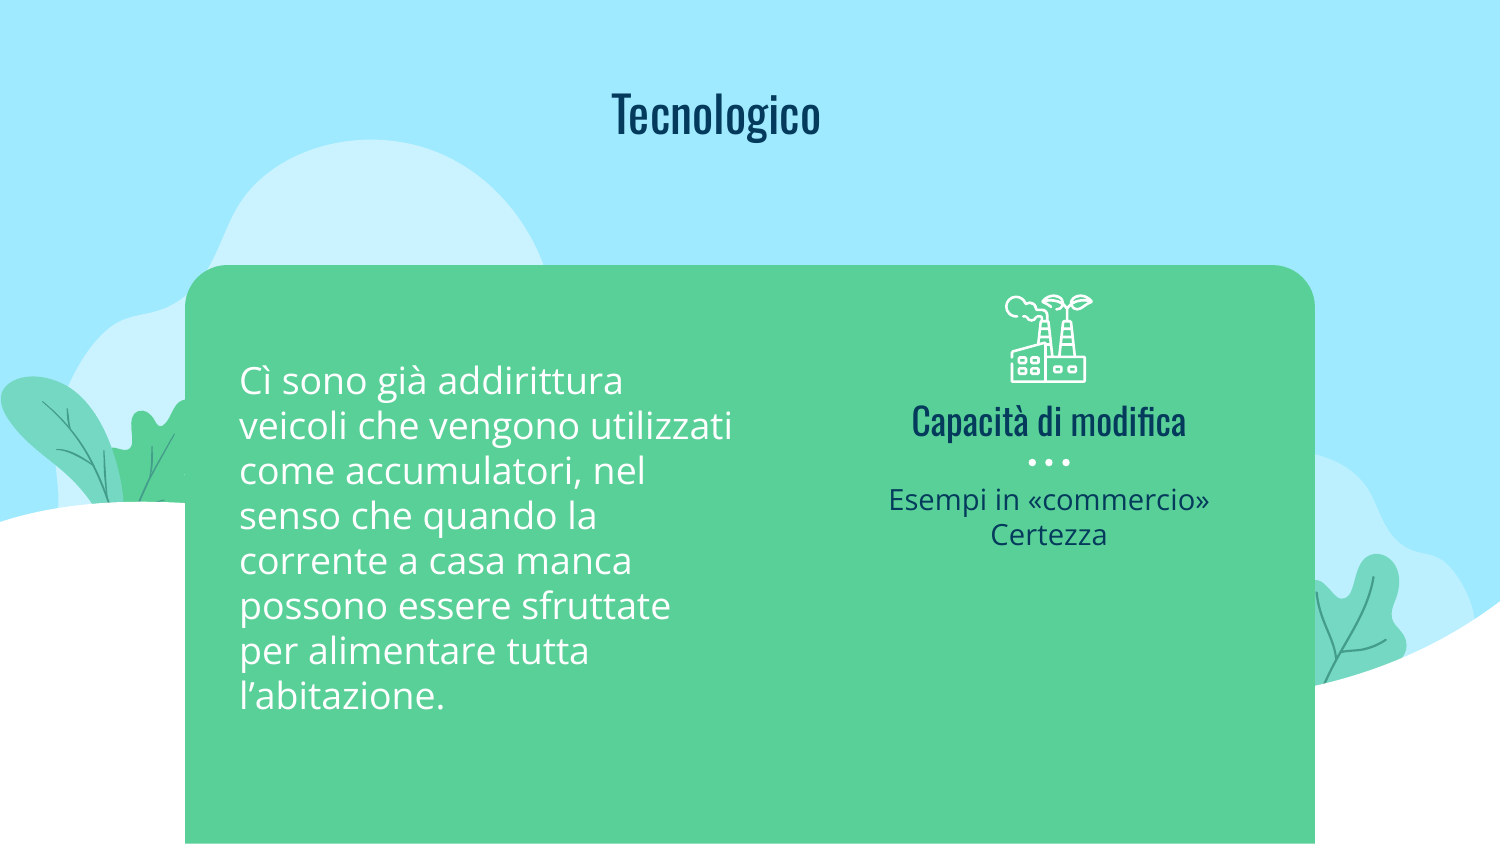

Tecnologico

Cì sono già addirittura veicoli che vengono utilizzati come accumulatori, nel senso che quando la corrente a casa manca possono essere sfruttate per alimentare tutta l’abitazione.
Legale
Sociale

Politico
Economico

Ambientale

Capacità di modifica

Esempi in «commercio»
Certezza

Innovazione nelle batterie

Sensori all’avanguardia
Gestione Smart
IoT